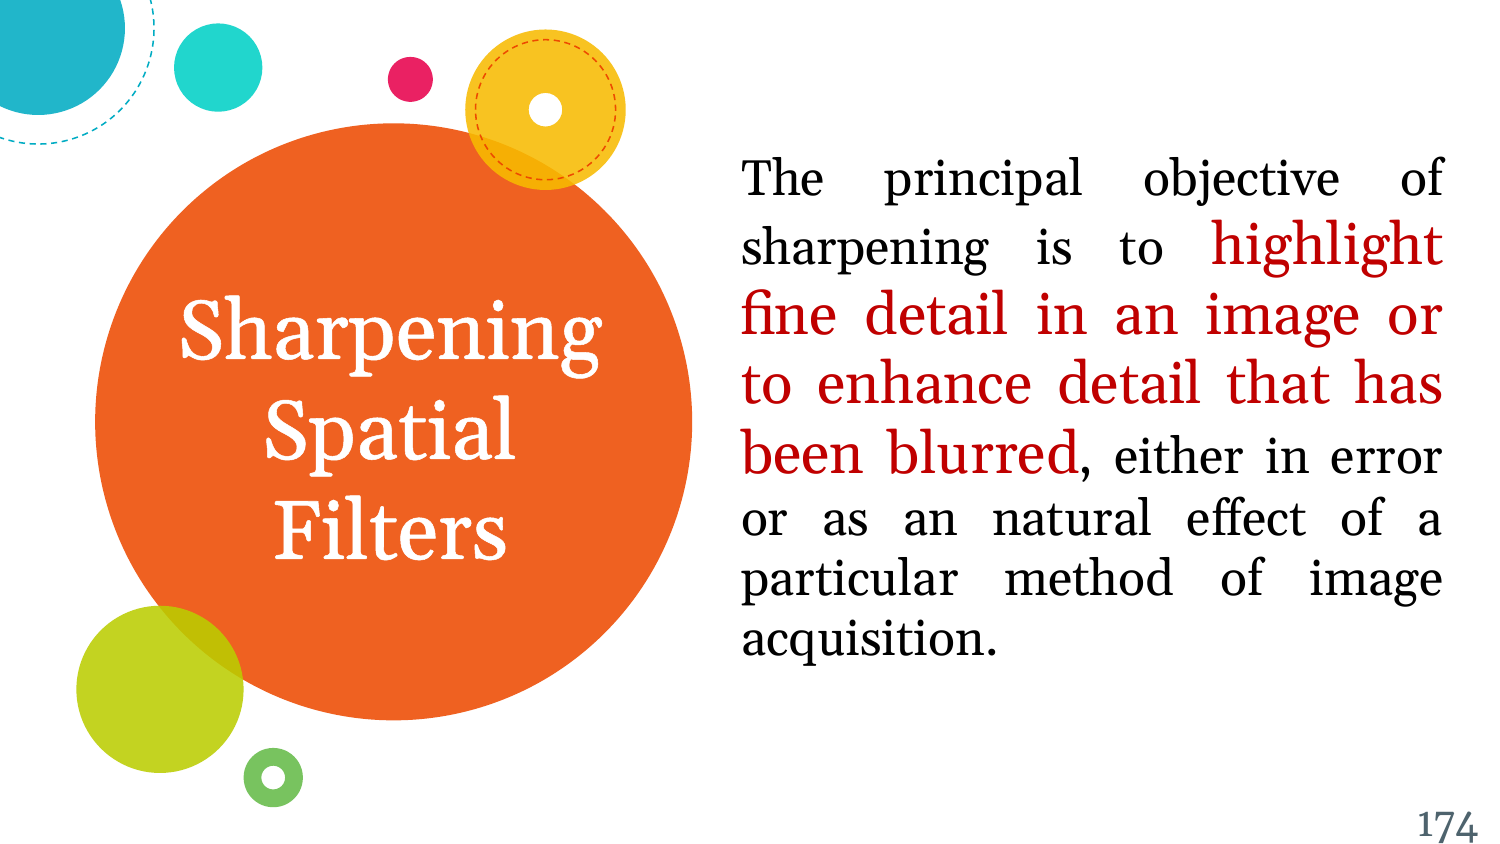

The principal objective of sharpening is to highlight fine detail in an image or to enhance detail that has been blurred, either in error or as an natural effect of a particular method of image acquisition.
Sharpening Spatial Filters
174